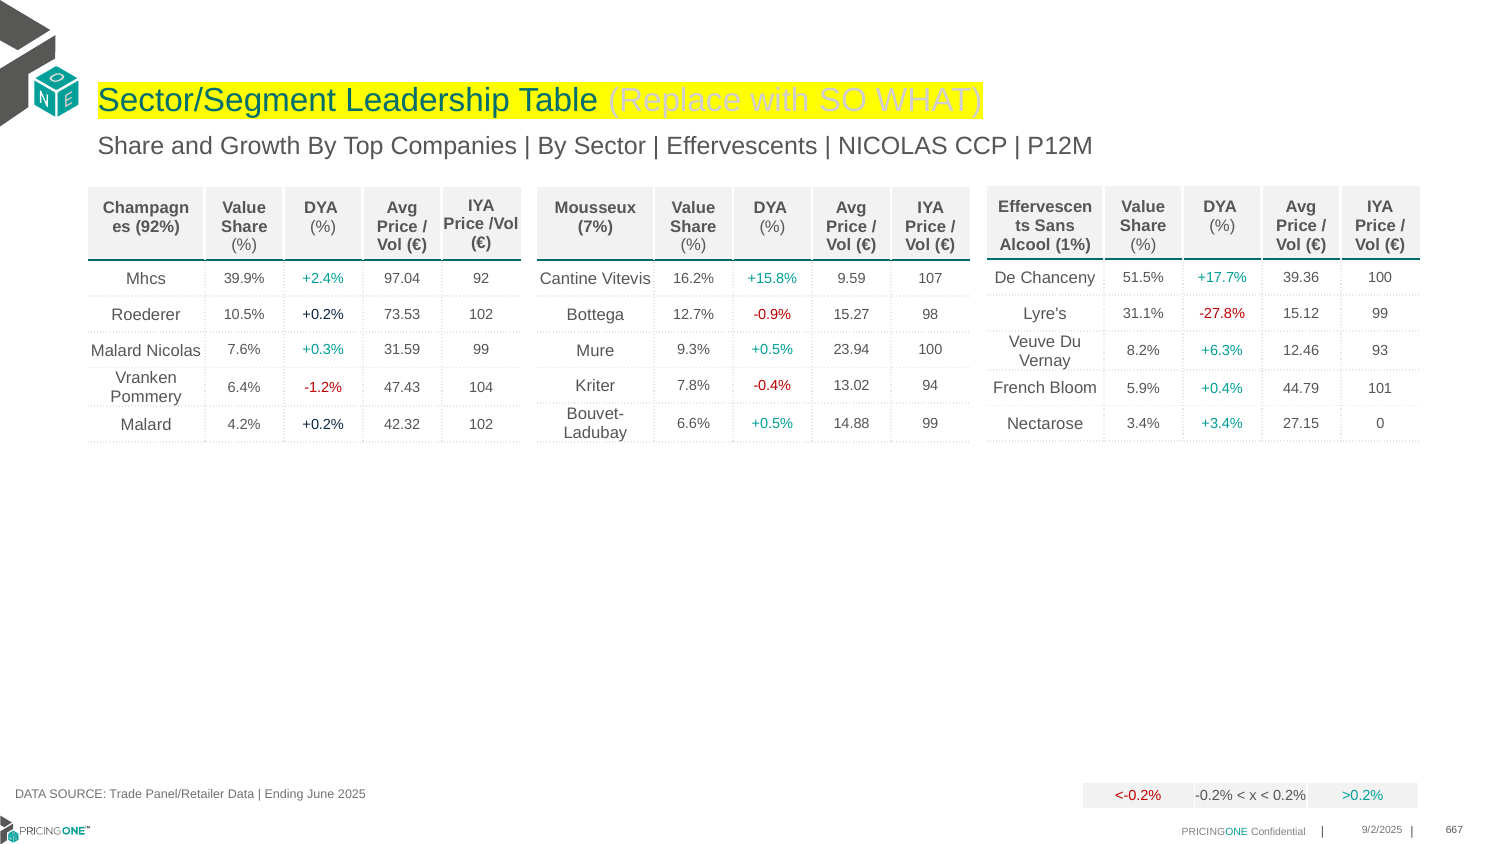

# Sector/Segment Leadership Table (Replace with SO WHAT)
Share and Growth By Top Companies | By Sector | Effervescents | NICOLAS CCP | P12M
| Effervescents Sans Alcool (1%) | Value Share (%) | DYA (%) | Avg Price /Vol (€) | IYA Price /Vol (€) |
| --- | --- | --- | --- | --- |
| De Chanceny | 51.5% | +17.7% | 39.36 | 100 |
| Lyre's | 31.1% | -27.8% | 15.12 | 99 |
| Veuve Du Vernay | 8.2% | +6.3% | 12.46 | 93 |
| French Bloom | 5.9% | +0.4% | 44.79 | 101 |
| Nectarose | 3.4% | +3.4% | 27.15 | 0 |
| Champagnes (92%) | Value Share (%) | DYA (%) | Avg Price /Vol (€) | IYA Price /Vol (€) |
| --- | --- | --- | --- | --- |
| Mhcs | 39.9% | +2.4% | 97.04 | 92 |
| Roederer | 10.5% | +0.2% | 73.53 | 102 |
| Malard Nicolas | 7.6% | +0.3% | 31.59 | 99 |
| Vranken Pommery | 6.4% | -1.2% | 47.43 | 104 |
| Malard | 4.2% | +0.2% | 42.32 | 102 |
| Mousseux (7%) | Value Share (%) | DYA (%) | Avg Price /Vol (€) | IYA Price /Vol (€) |
| --- | --- | --- | --- | --- |
| Cantine Vitevis | 16.2% | +15.8% | 9.59 | 107 |
| Bottega | 12.7% | -0.9% | 15.27 | 98 |
| Mure | 9.3% | +0.5% | 23.94 | 100 |
| Kriter | 7.8% | -0.4% | 13.02 | 94 |
| Bouvet-Ladubay | 6.6% | +0.5% | 14.88 | 99 |
DATA SOURCE: Trade Panel/Retailer Data | Ending June 2025
| <-0.2% | -0.2% < x < 0.2% | >0.2% |
| --- | --- | --- |

9/2/2025
667